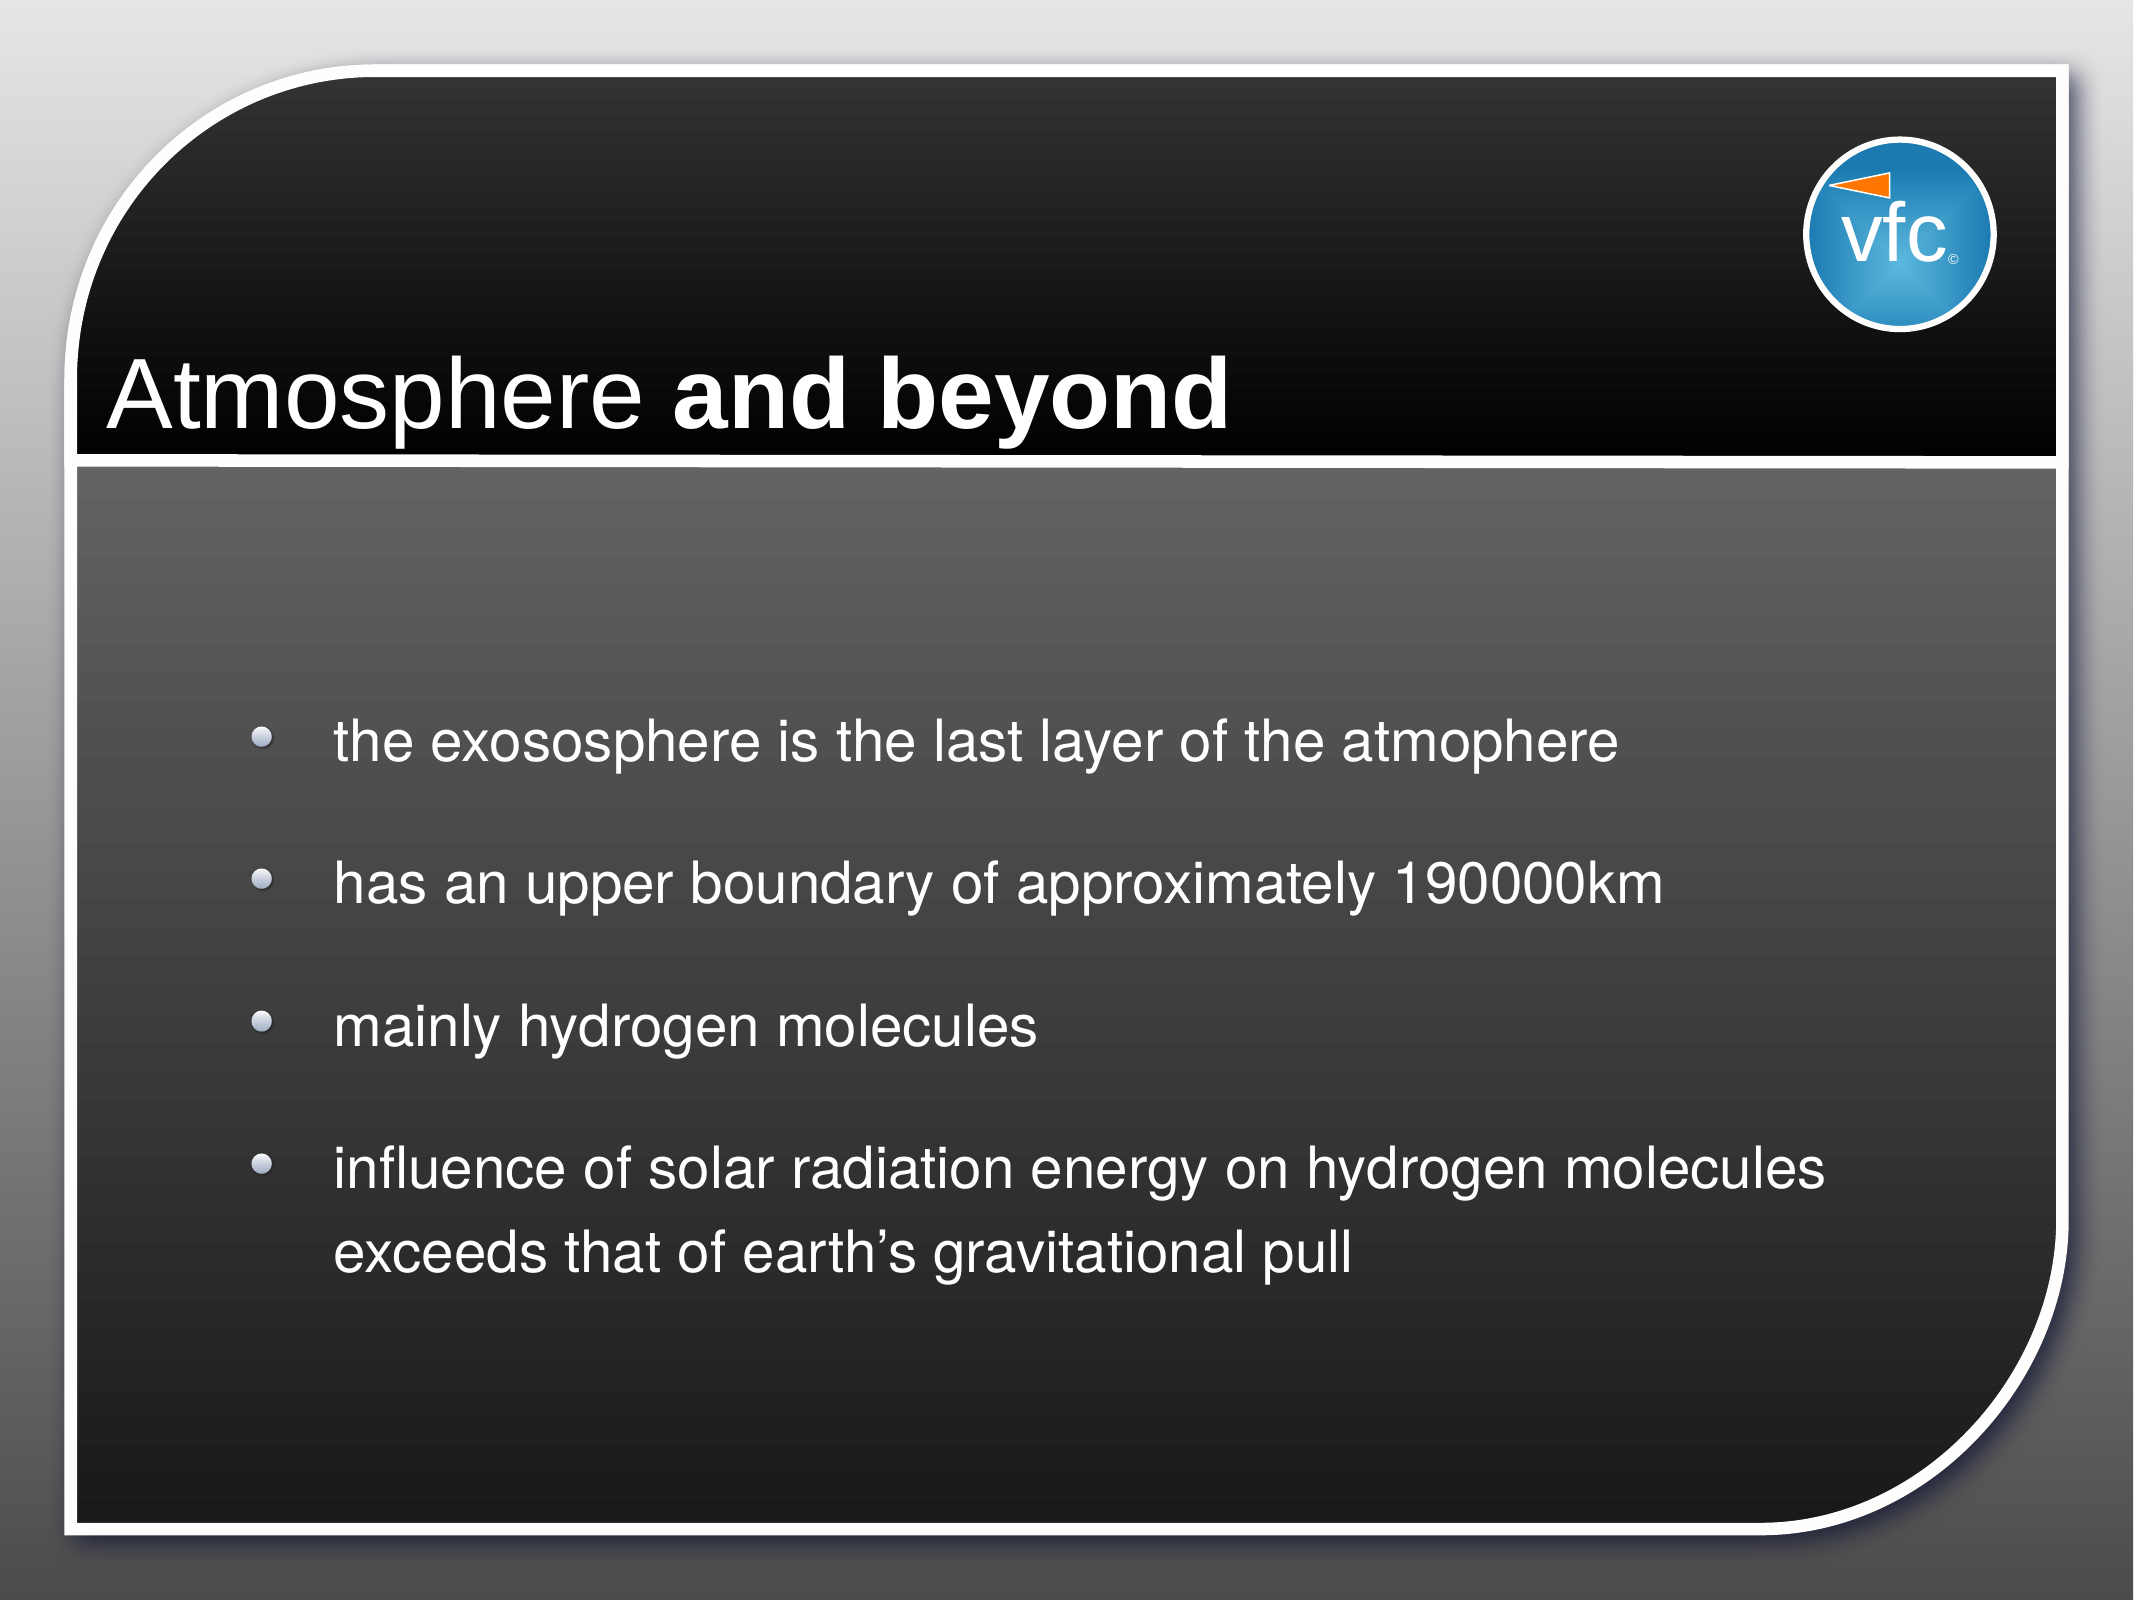

vfc©

# Atmosphere and beyond
the exososphere is the last layer of the atmophere
has an upper boundary of approximately 190000km
mainly hydrogen molecules
influence of solar radiation energy on hydrogen molecules exceeds that of earth’s gravitational pull